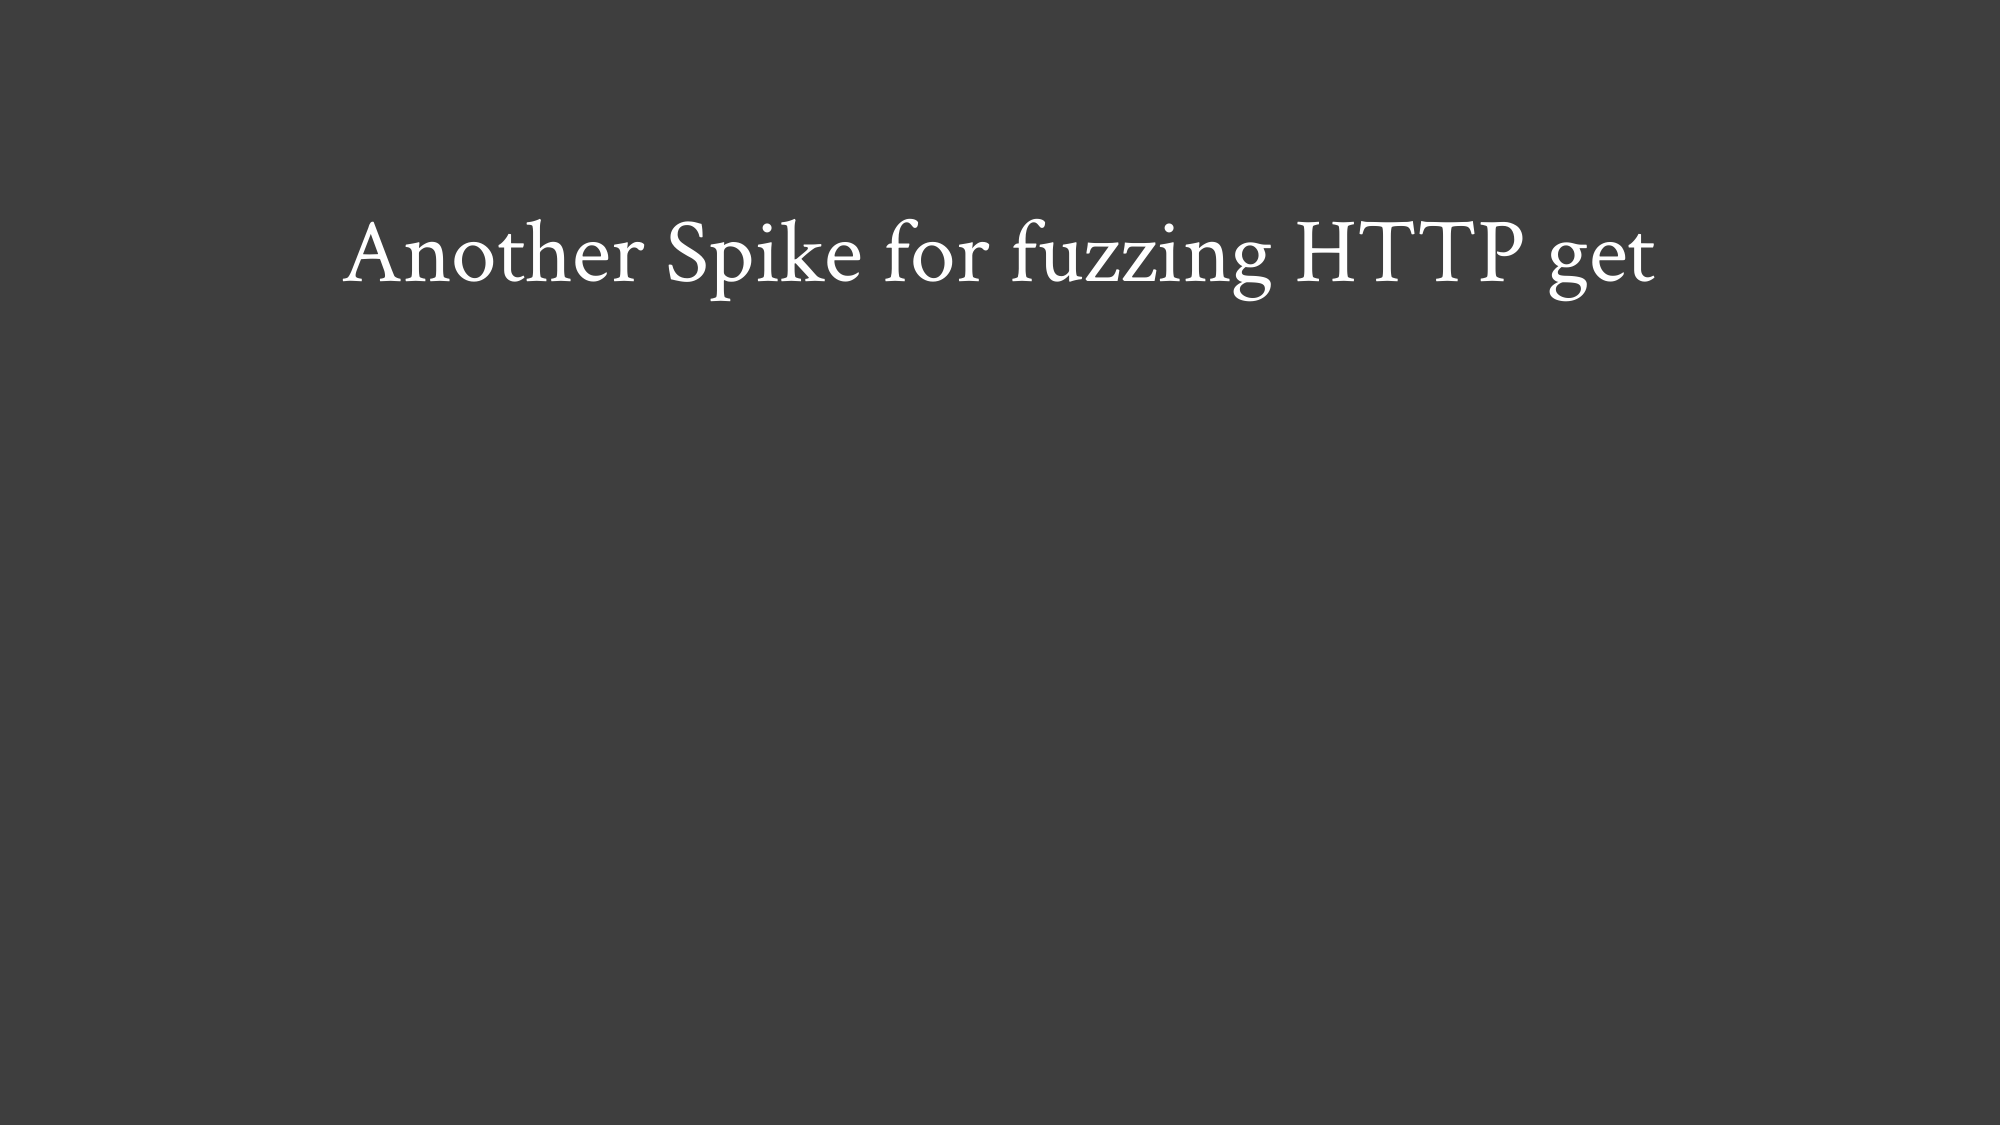

# Another Spike for fuzzing HTTP get